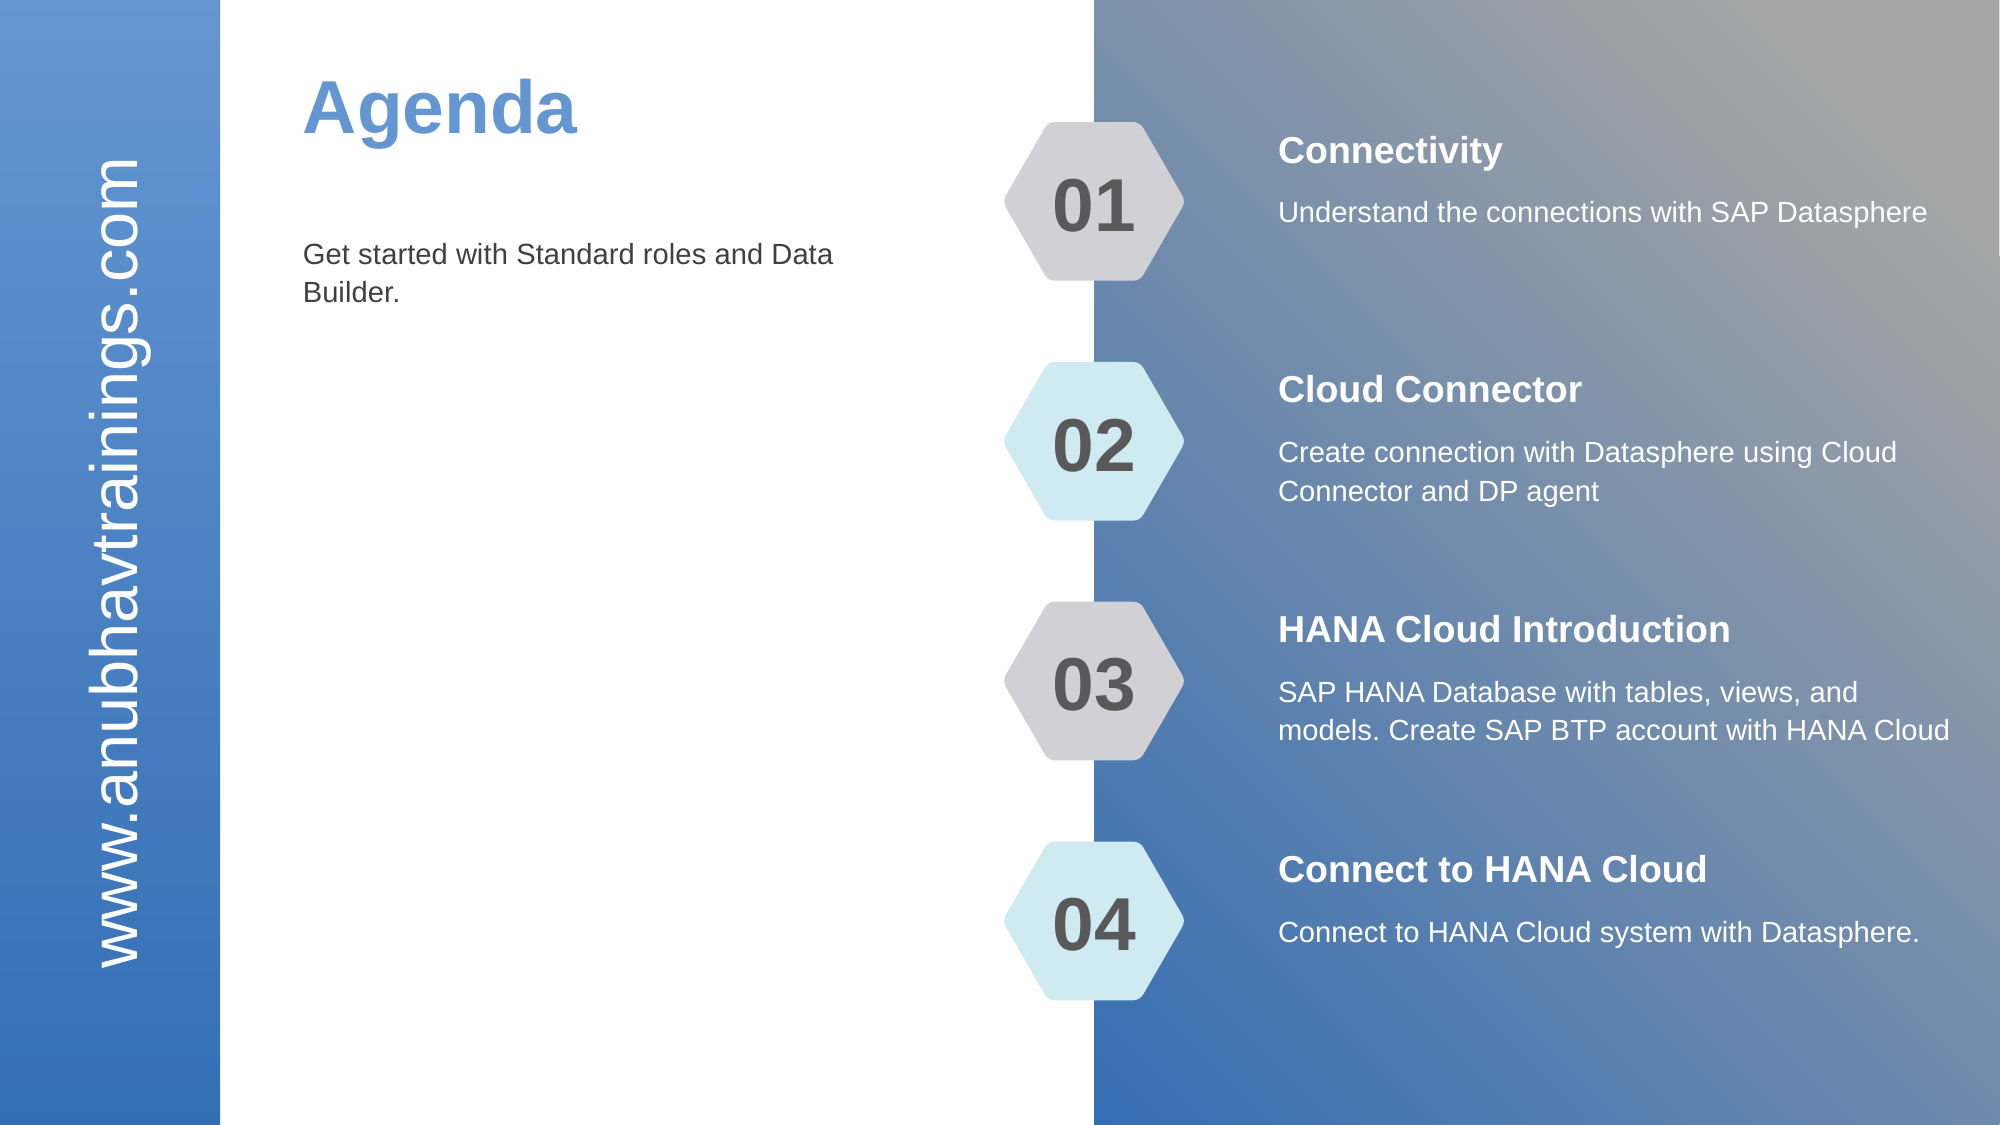

# Agenda

Connectivity
Understand the connections with SAP Datasphere
01
Get started with Standard roles and Data Builder.

Cloud Connector
Create connection with Datasphere using Cloud Connector and DP agent
02
www.anubhavtrainings.com

HANA Cloud Introduction
SAP HANA Database with tables, views, and models. Create SAP BTP account with HANA Cloud
03

Connect to HANA Cloud
Connect to HANA Cloud system with Datasphere.
04